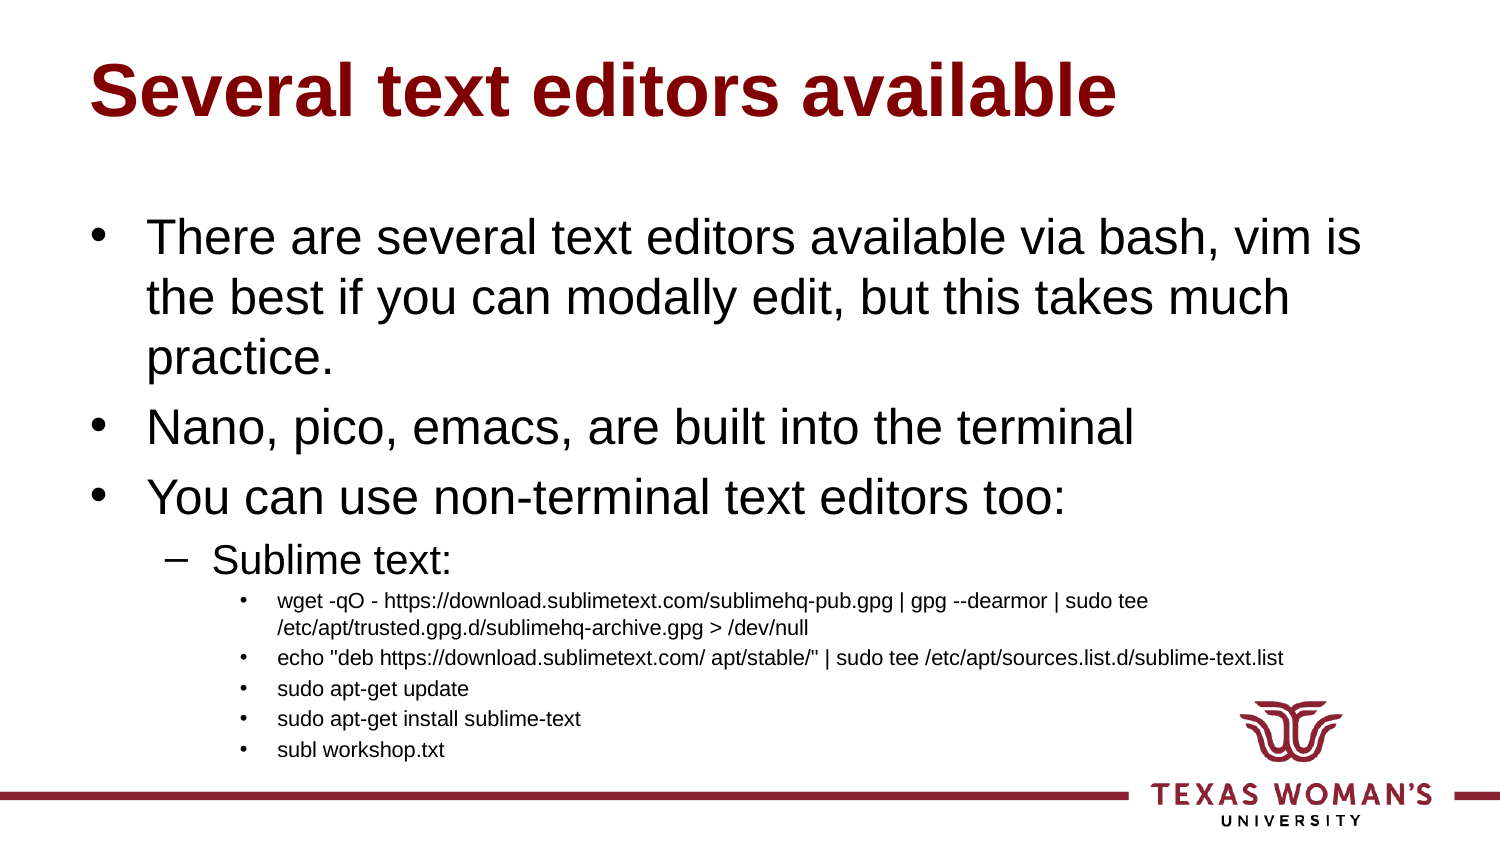

# Several text editors available
There are several text editors available via bash, vim is the best if you can modally edit, but this takes much practice.
Nano, pico, emacs, are built into the terminal
You can use non-terminal text editors too:
Sublime text:
wget -qO - https://download.sublimetext.com/sublimehq-pub.gpg | gpg --dearmor | sudo tee /etc/apt/trusted.gpg.d/sublimehq-archive.gpg > /dev/null
echo "deb https://download.sublimetext.com/ apt/stable/" | sudo tee /etc/apt/sources.list.d/sublime-text.list
sudo apt-get update
sudo apt-get install sublime-text
subl workshop.txt